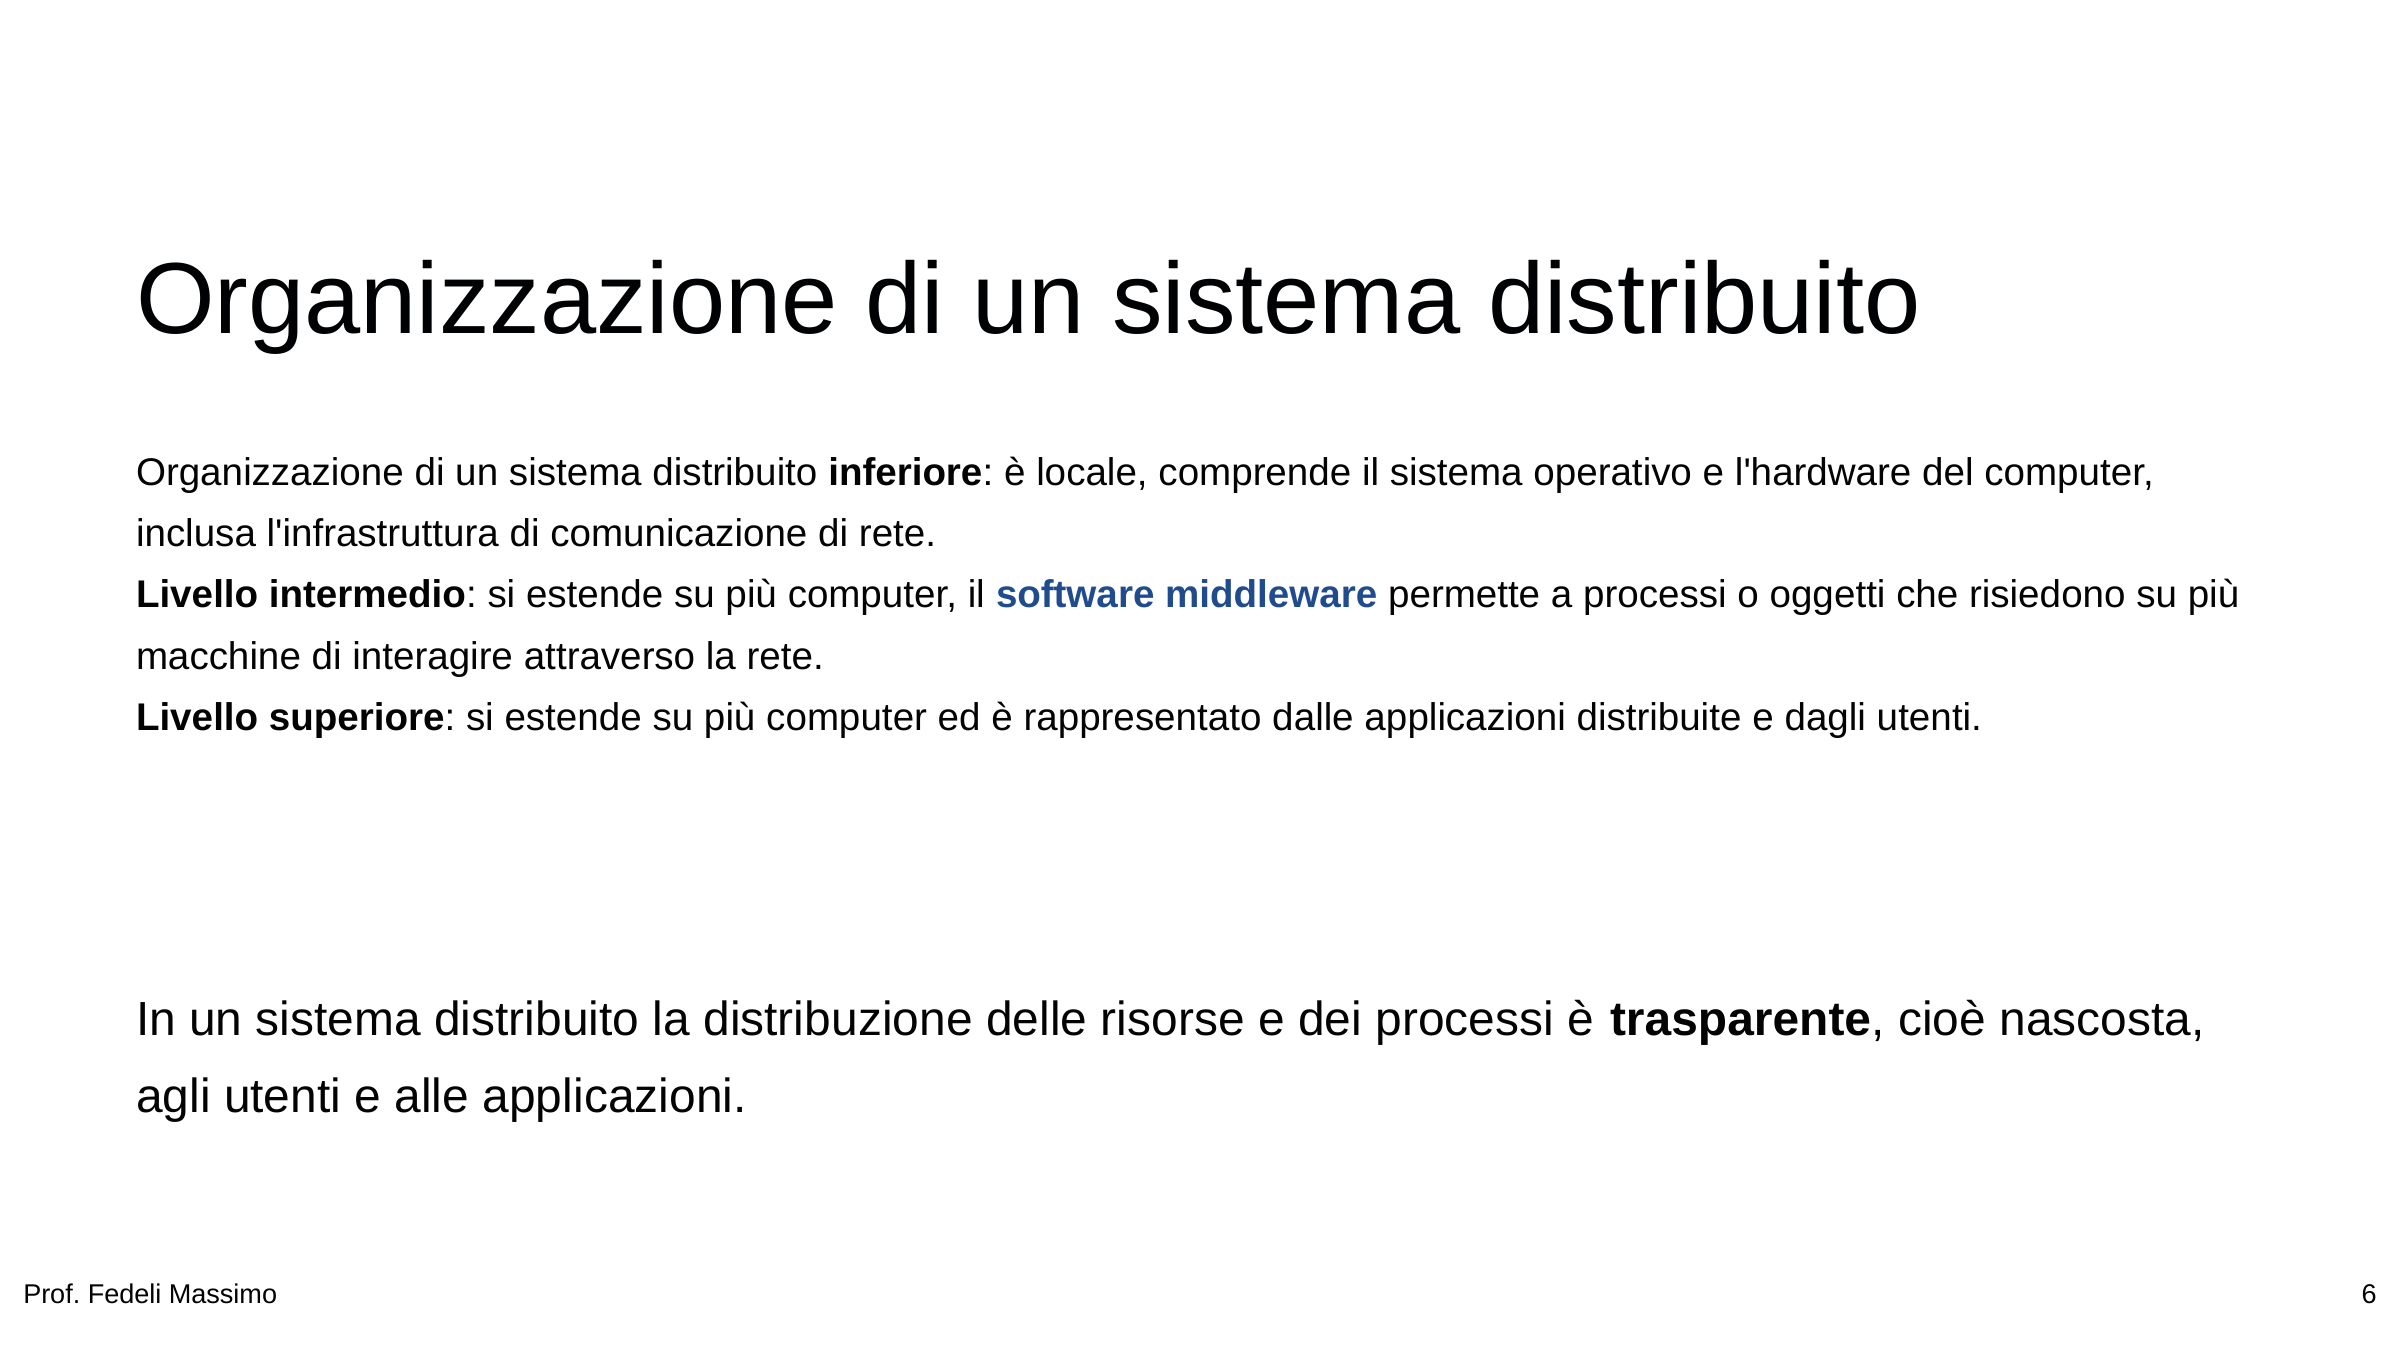

Organizzazione di un sistema distribuito
Organizzazione di un sistema distribuito inferiore: è locale, comprende il sistema operativo e l'hardware del computer, inclusa l'infrastruttura di comunicazione di rete.
Livello intermedio: si estende su più computer, il software middleware permette a processi o oggetti che risiedono su più macchine di interagire attraverso la rete.
Livello superiore: si estende su più computer ed è rappresentato dalle applicazioni distribuite e dagli utenti.
In un sistema distribuito la distribuzione delle risorse e dei processi è trasparente, cioè nascosta, agli utenti e alle applicazioni.
Prof. Fedeli Massimo
6